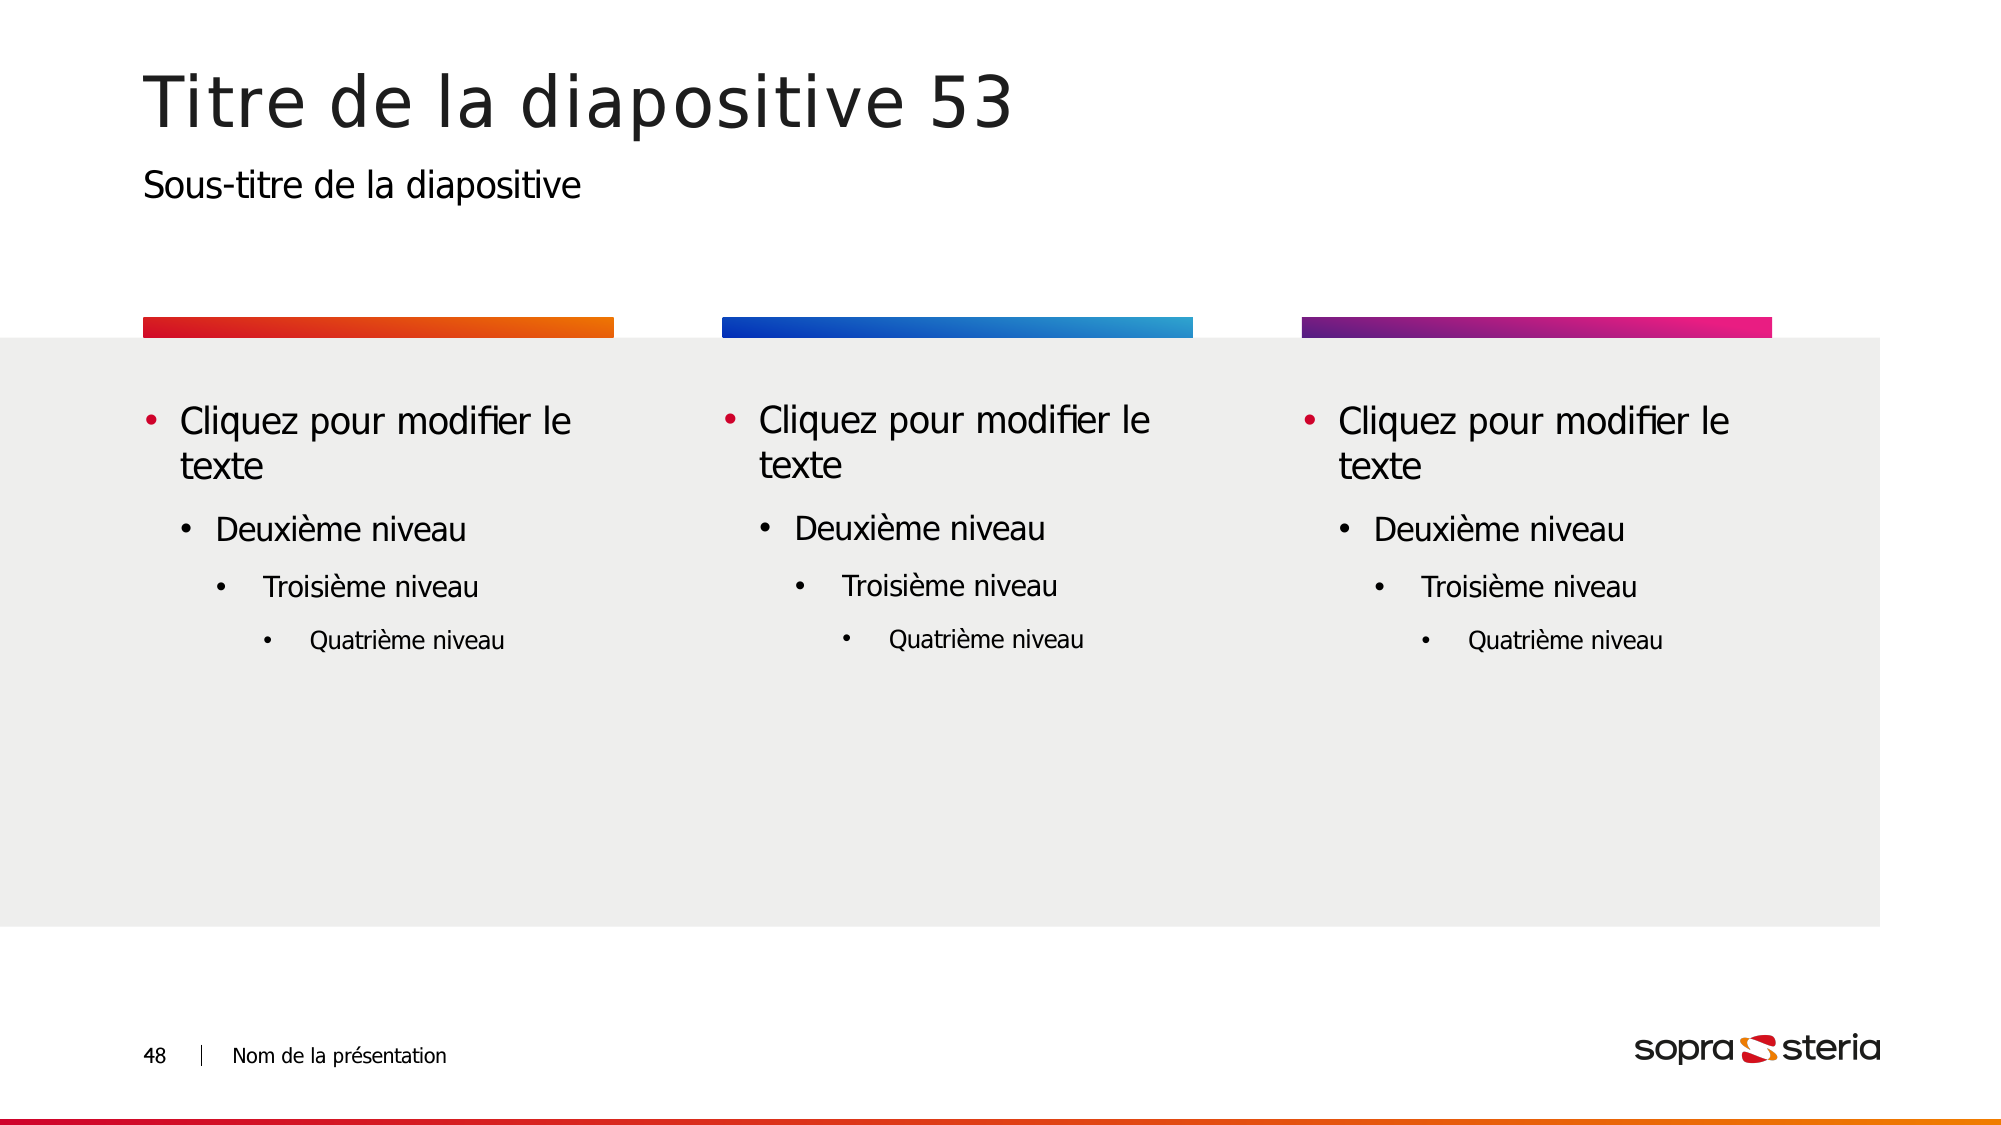

# Titre de la diapositive 53
Sous-titre de la diapositive
Cliquez pour modifier le texte
Deuxième niveau
Troisième niveau
Quatrième niveau
Cliquez pour modifier le texte
Deuxième niveau
Troisième niveau
Quatrième niveau
Cliquez pour modifier le texte
Deuxième niveau
Troisième niveau
Quatrième niveau
Nom de la présentation